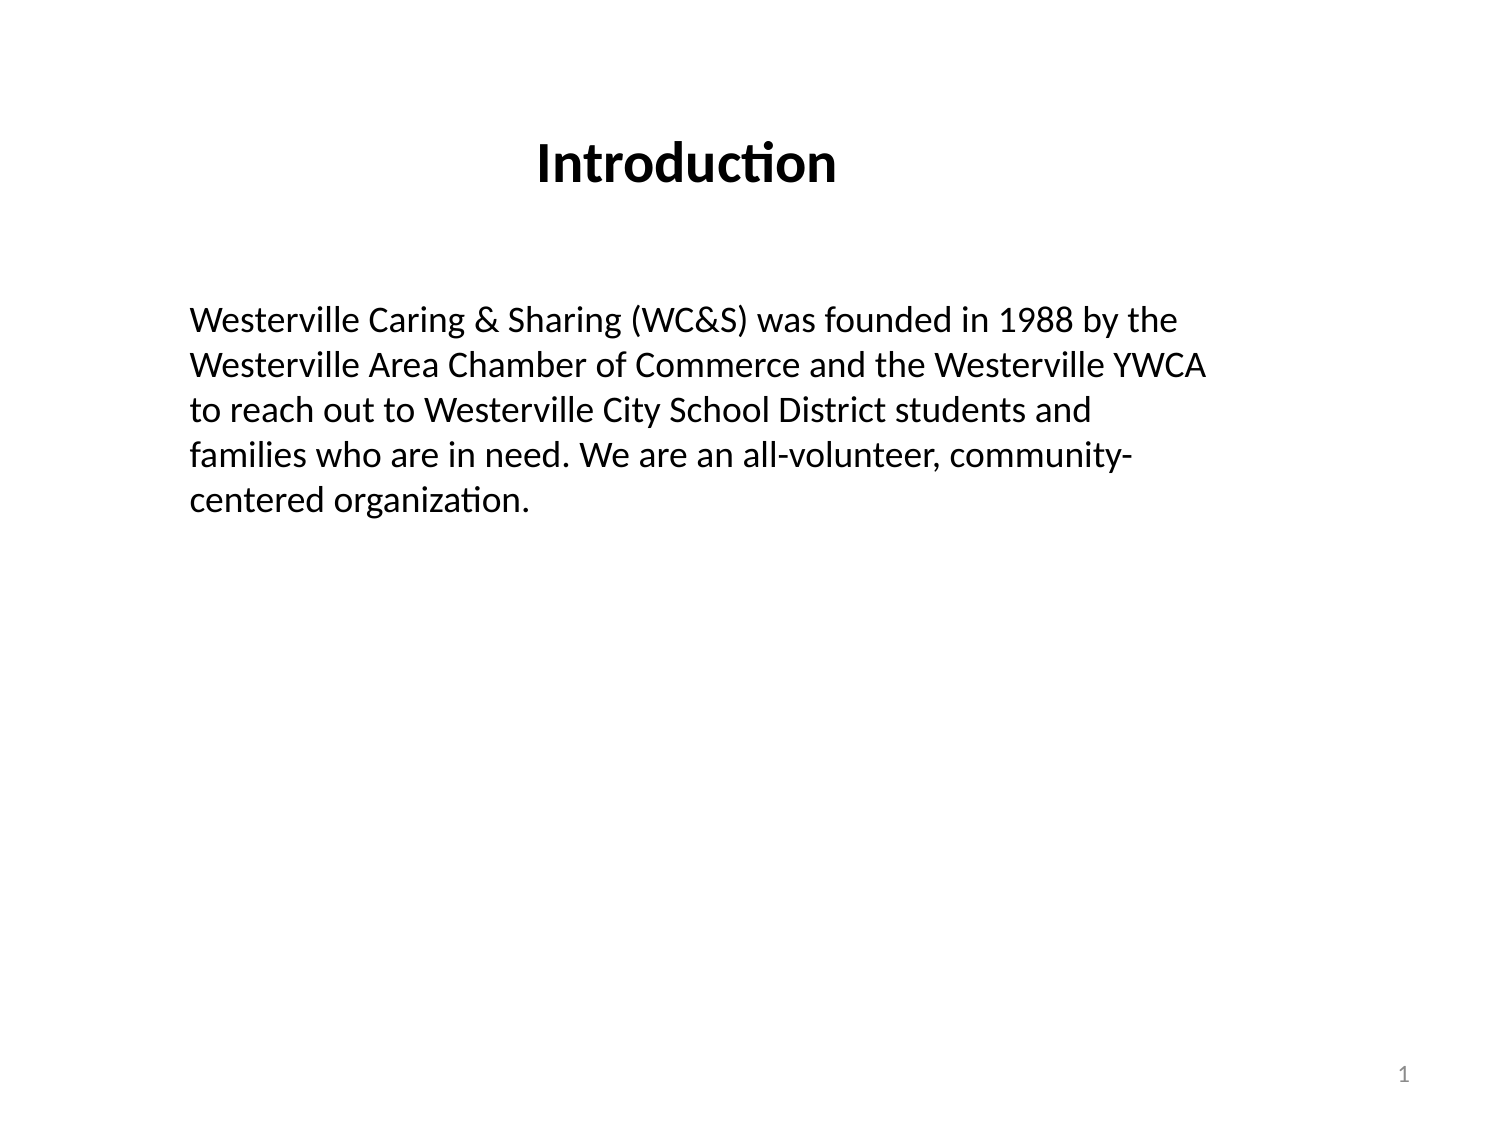

# Introduction
Westerville Caring & Sharing (WC&S) was founded in 1988 by the Westerville Area Chamber of Commerce and the Westerville YWCA to reach out to Westerville City School District students and families who are in need. We are an all-volunteer, community-centered organization.

1